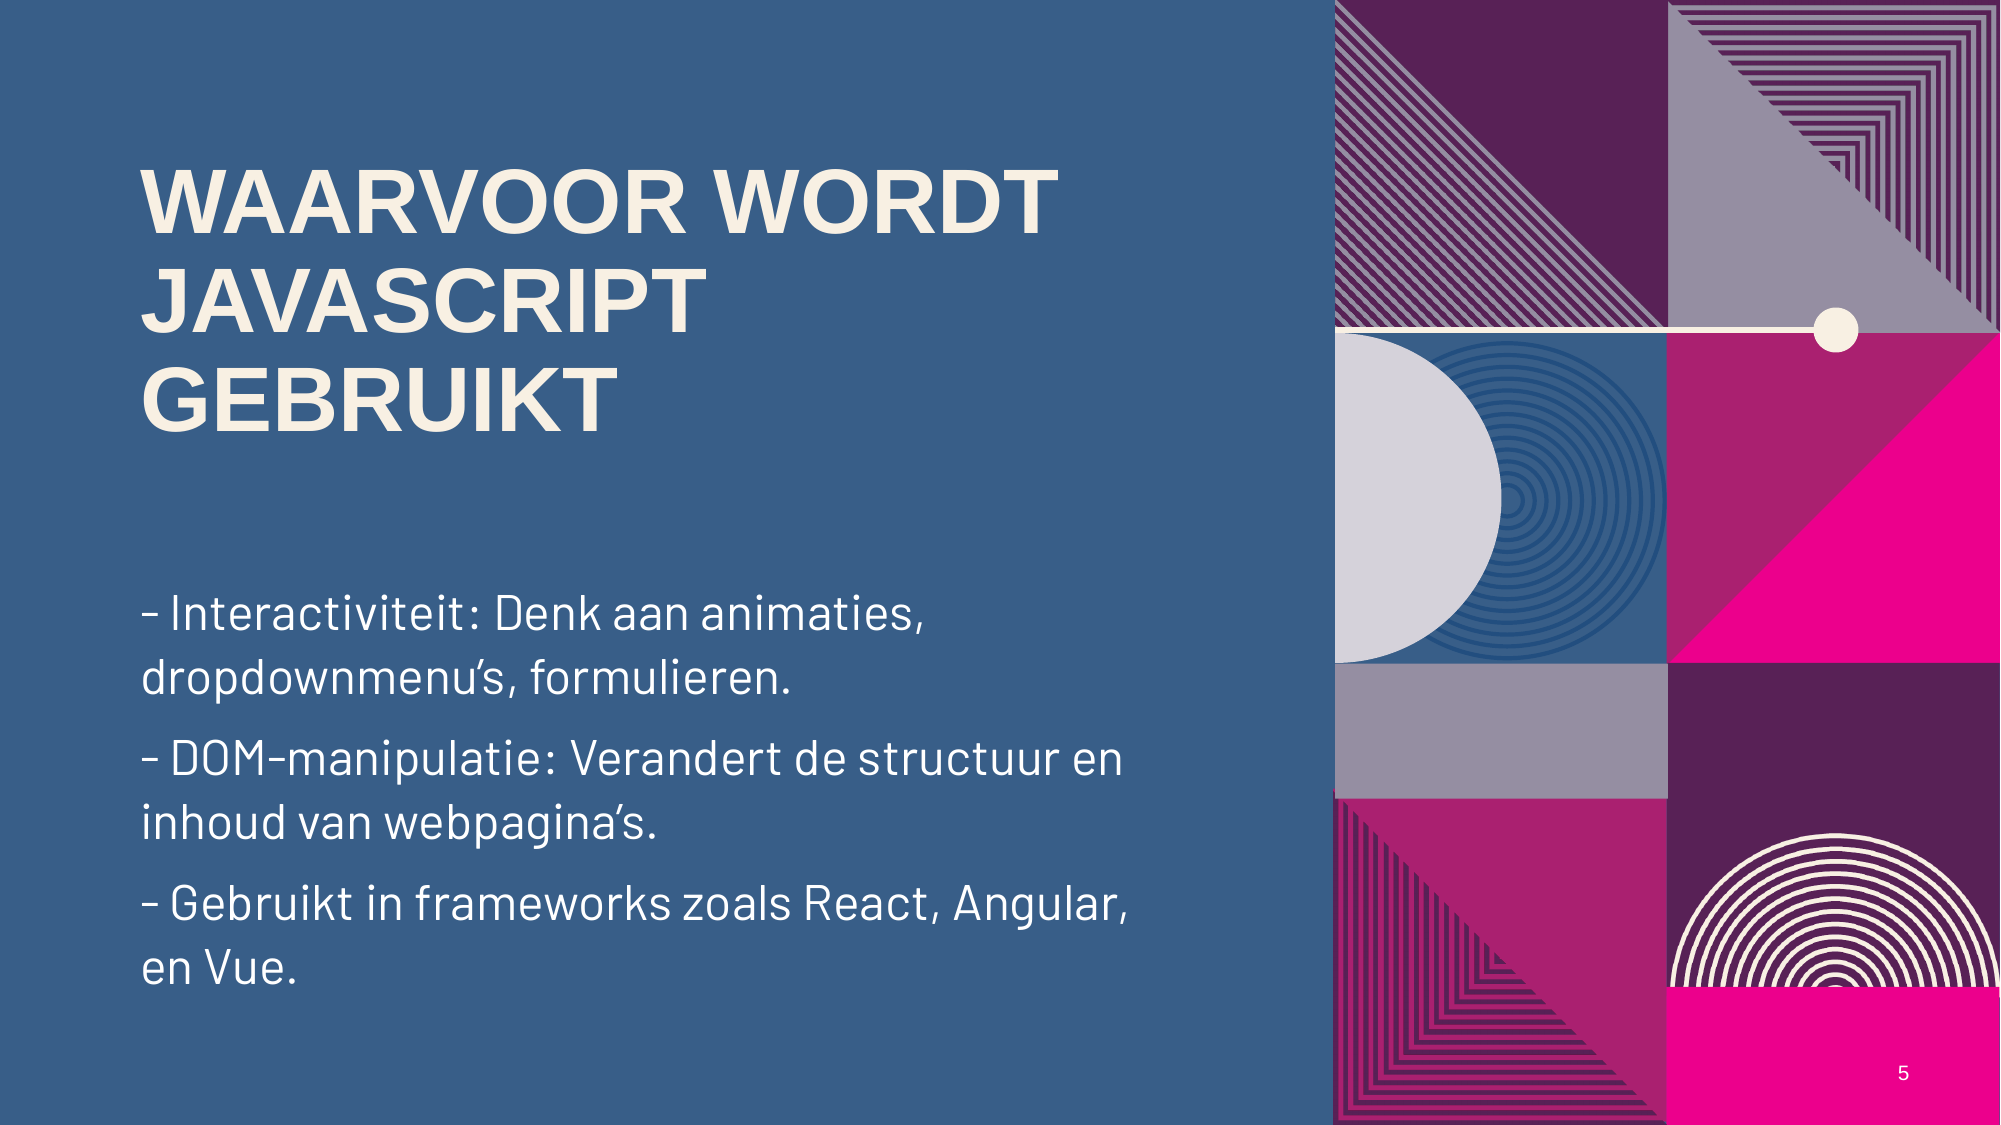

# Waarvoor wordt Javascript gebruikt

- Interactiviteit: Denk aan animaties, dropdownmenu’s, formulieren.
- DOM-manipulatie: Verandert de structuur en inhoud van webpagina’s.
- Gebruikt in frameworks zoals React, Angular, en Vue.

5